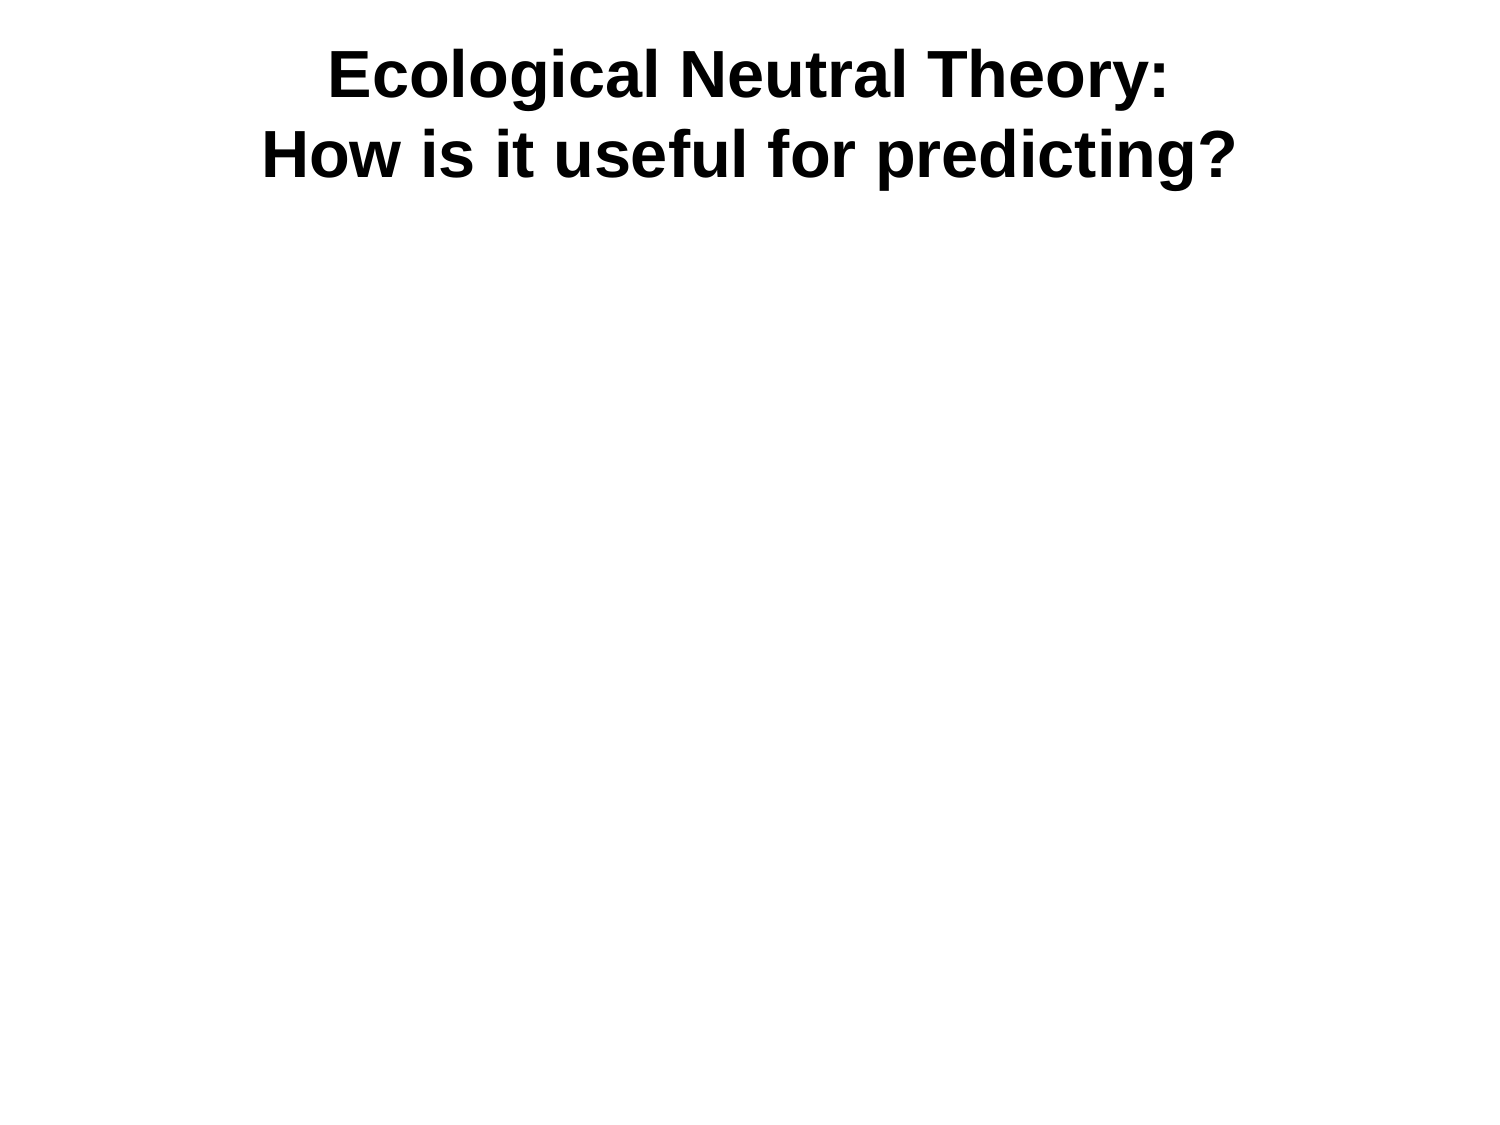

Ecological Neutral Theory:
How is it useful for predicting?